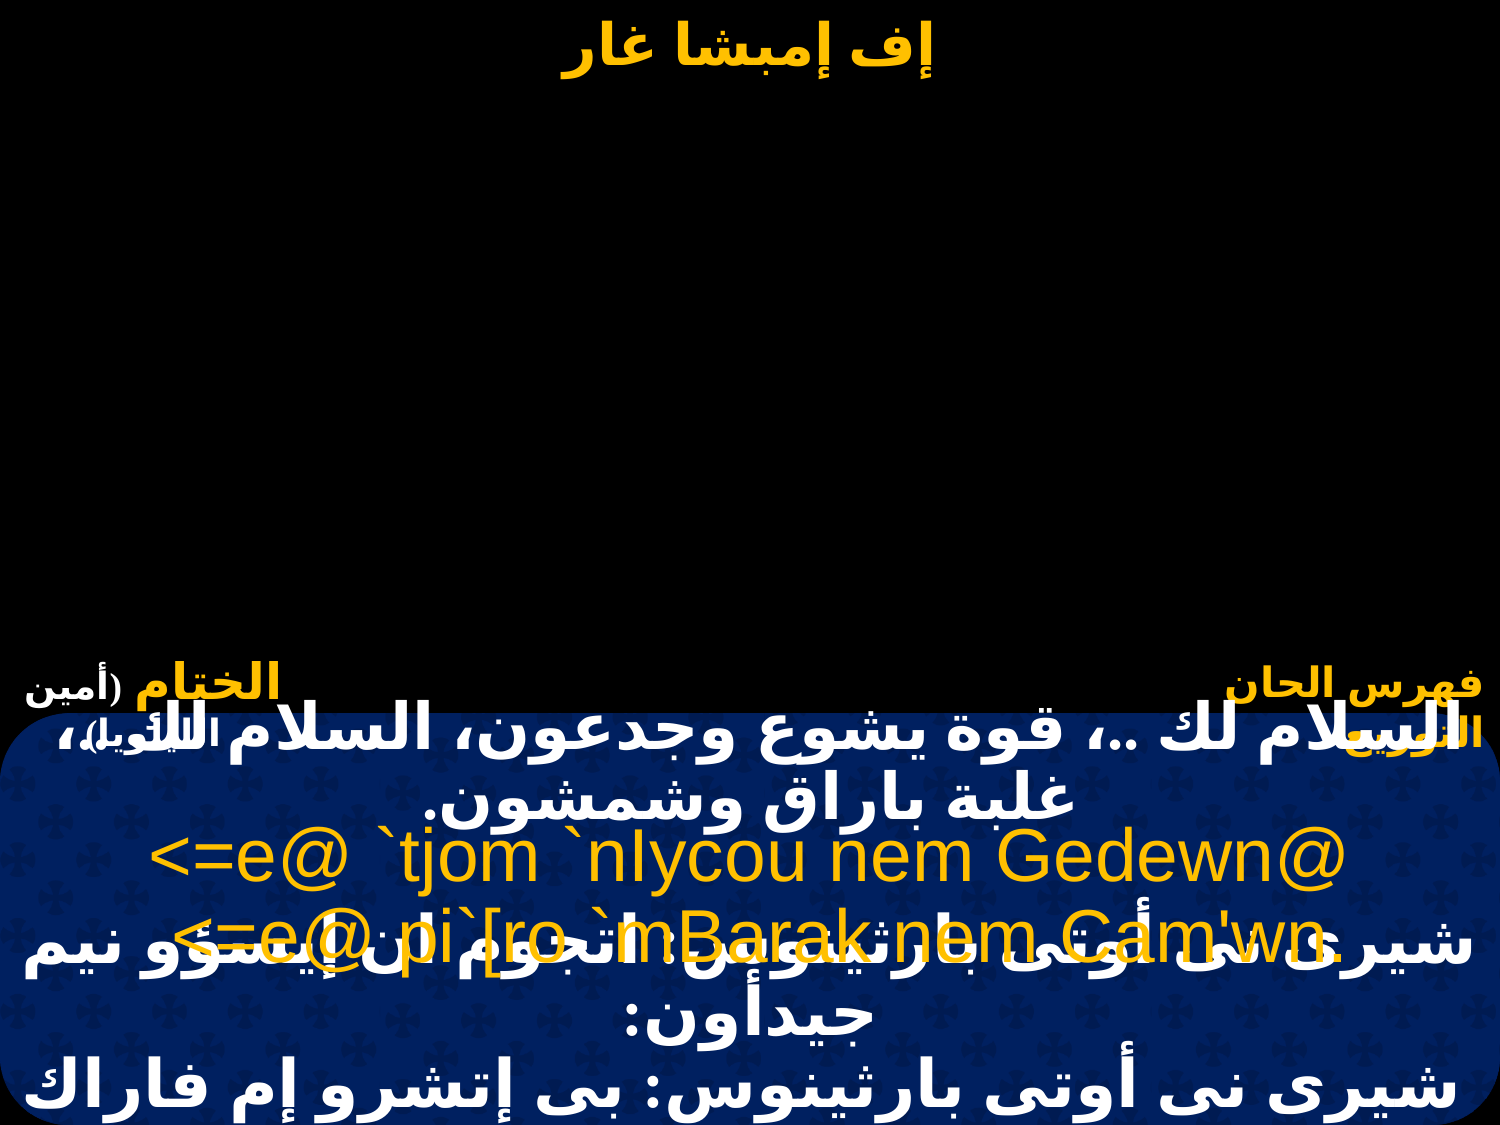

# السلام لك ..، قوة يشوع وجدعون، السلام لك ..،  غلبة باراق وشمشون.
<=e@ `tjom `nIycou nem Gedewn@
 <=e@ pi`[ro `mBarak nem Cam'wn.
شيرى نى أوتى بارثينوس: اتجوم ان إيسؤو نيم جيدأون:
 شيرى نى أوتى بارثينوس: بى إتشرو إم فاراك نيم سام ابسون.